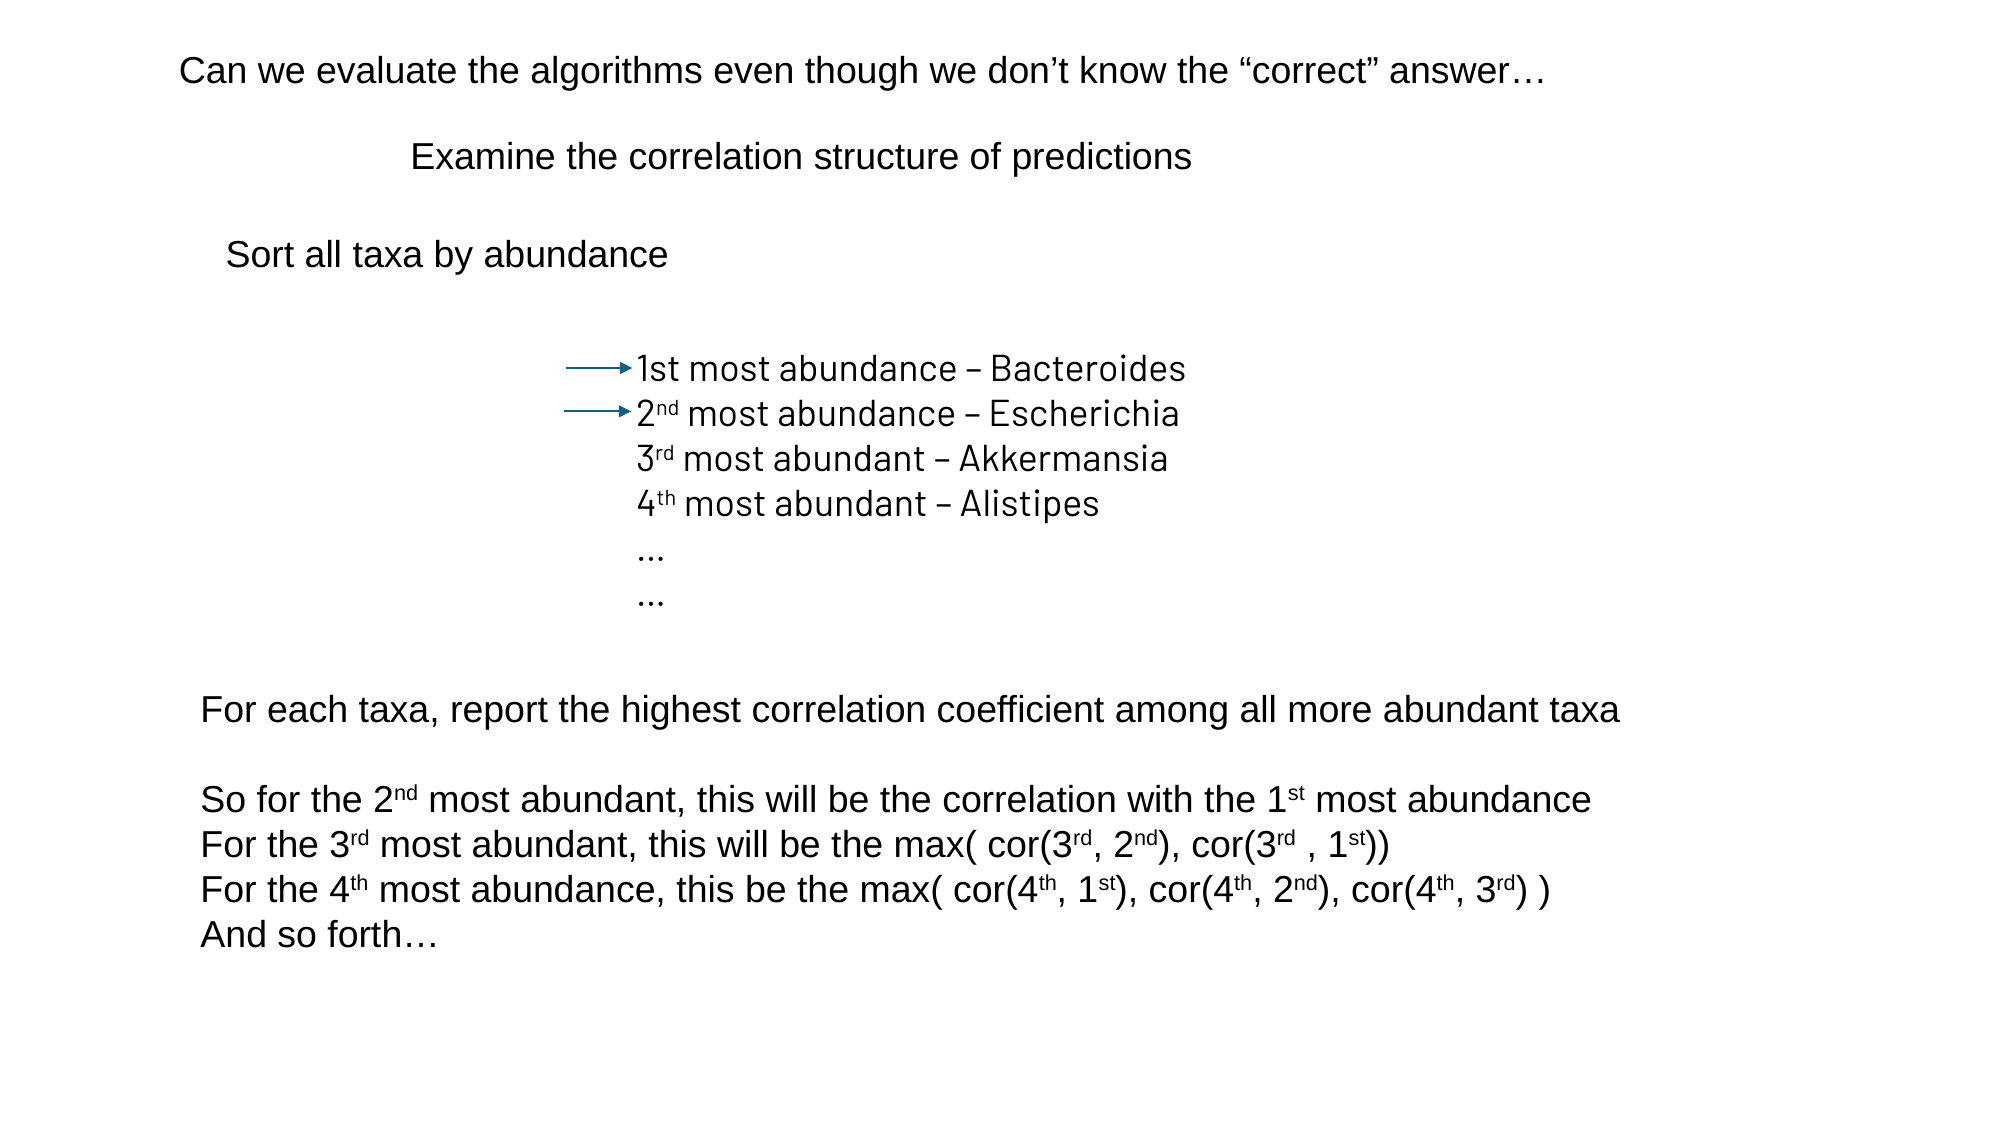

Can we evaluate the algorithms even though we don’t know the “correct” answer…
Examine the correlation structure of predictions
Sort all taxa by abundance
1st most abundance – Bacteroides
2nd most abundance – Escherichia
3rd most abundant – Akkermansia
4th most abundant – Alistipes
…
…
For each taxa, report the highest correlation coefficient among all more abundant taxa

So for the 2nd most abundant, this will be the correlation with the 1st most abundance
For the 3rd most abundant, this will be the max( cor(3rd, 2nd), cor(3rd , 1st))
For the 4th most abundance, this be the max( cor(4th, 1st), cor(4th, 2nd), cor(4th, 3rd) )
And so forth…